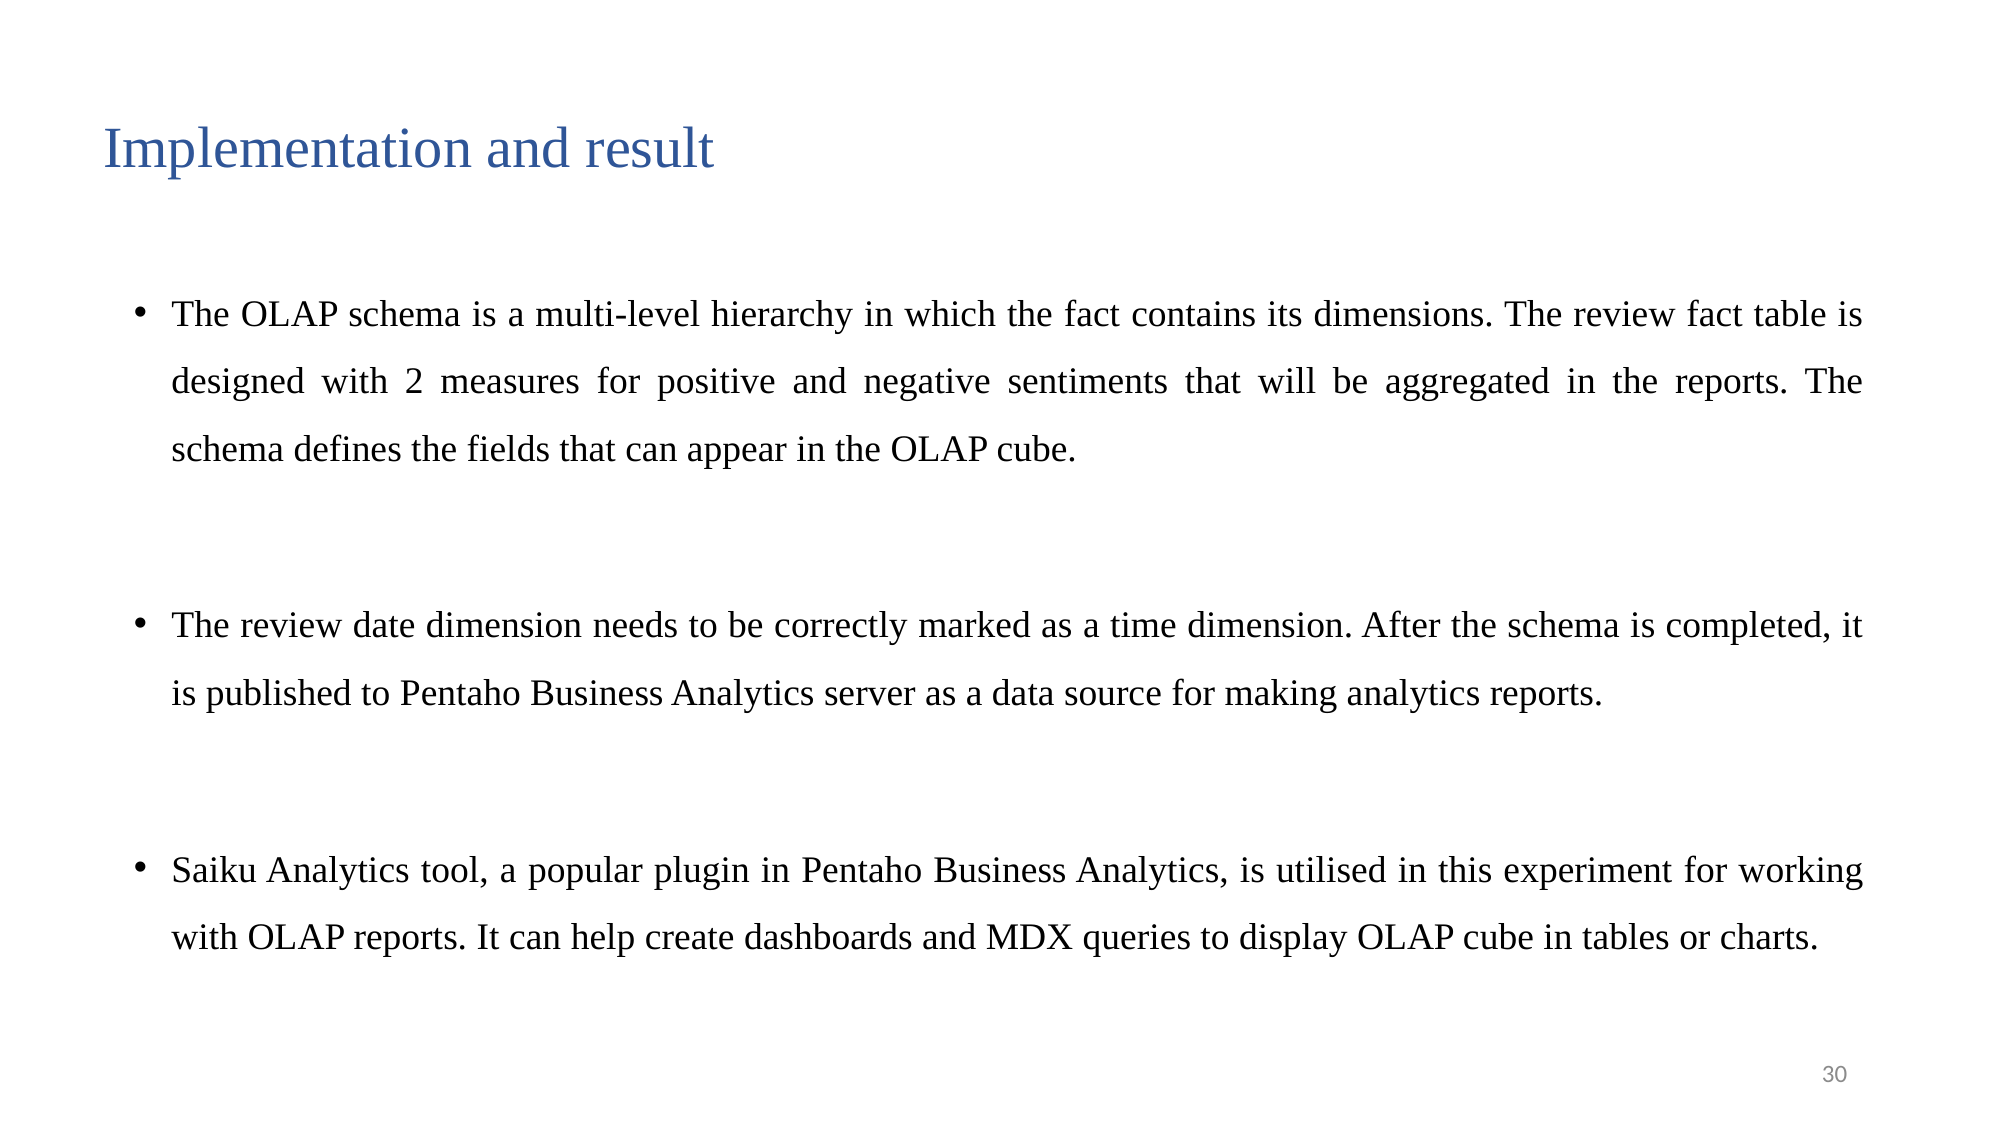

# Implementation and result
The OLAP schema is a multi-level hierarchy in which the fact contains its dimensions. The review fact table is designed with 2 measures for positive and negative sentiments that will be aggregated in the reports. The schema defines the fields that can appear in the OLAP cube.

The review date dimension needs to be correctly marked as a time dimension. After the schema is completed, it is published to Pentaho Business Analytics server as a data source for making analytics reports.

Saiku Analytics tool, a popular plugin in Pentaho Business Analytics, is utilised in this experiment for working with OLAP reports. It can help create dashboards and MDX queries to display OLAP cube in tables or charts.
30